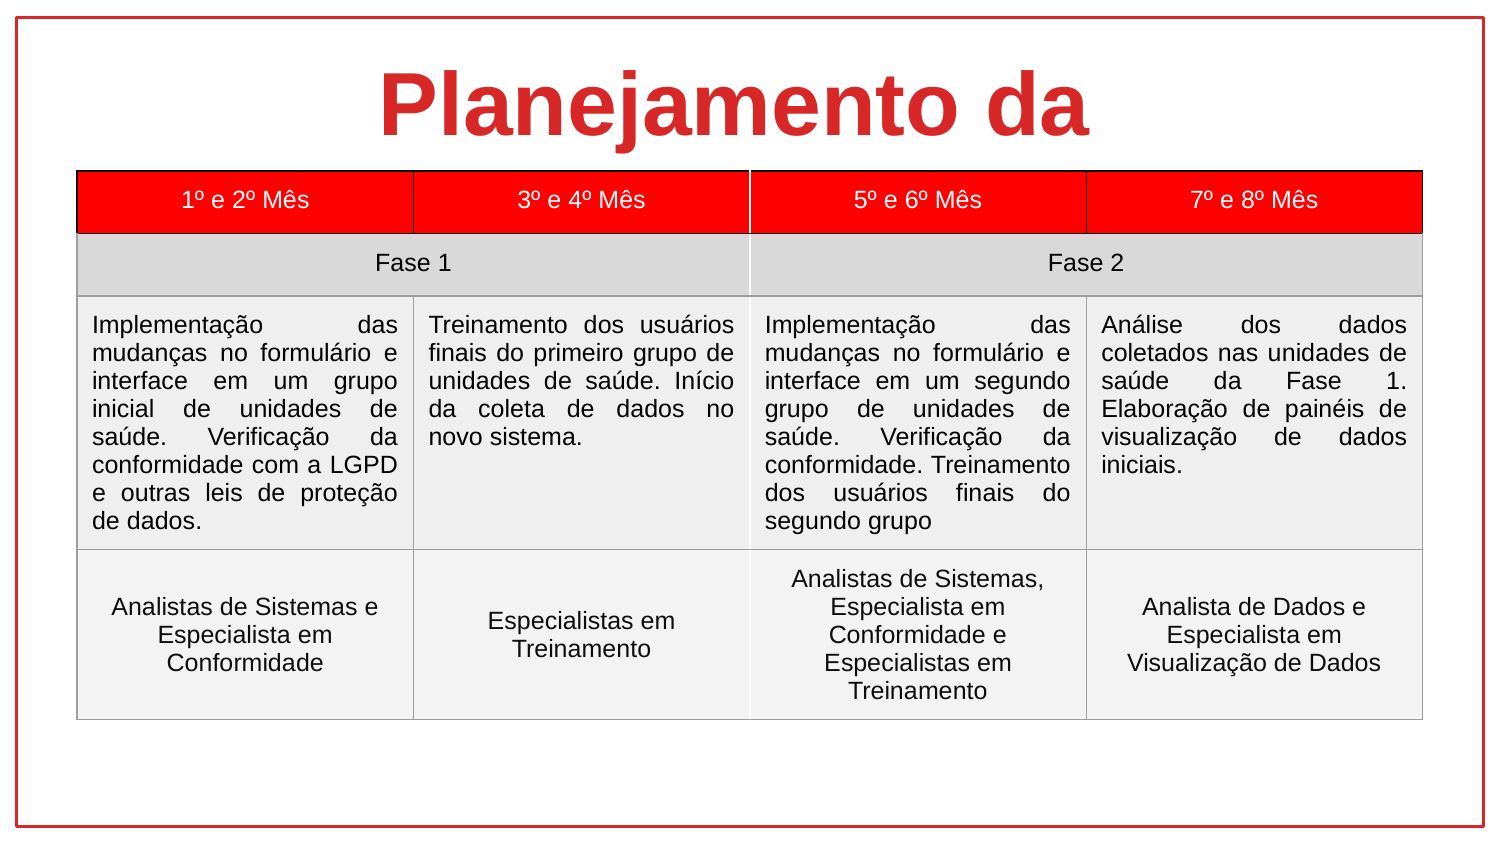

# Planejamento da implantação (Parte 1)

| 1º e 2º Mês | 3º e 4º Mês | 5º e 6º Mês | 7º e 8º Mês |
| --- | --- | --- | --- |
| Fase 1 |  | Fase 2 |  |
| Implementação das mudanças no formulário e interface em um grupo inicial de unidades de saúde. Verificação da conformidade com a LGPD e outras leis de proteção de dados. | Treinamento dos usuários finais do primeiro grupo de unidades de saúde. Início da coleta de dados no novo sistema. | Implementação das mudanças no formulário e interface em um segundo grupo de unidades de saúde. Verificação da conformidade. Treinamento dos usuários finais do segundo grupo | Análise dos dados coletados nas unidades de saúde da Fase 1. Elaboração de painéis de visualização de dados iniciais. |
| Analistas de Sistemas e Especialista em Conformidade | Especialistas em Treinamento | Analistas de Sistemas, Especialista em Conformidade e Especialistas em Treinamento | Analista de Dados e Especialista em Visualização de Dados |